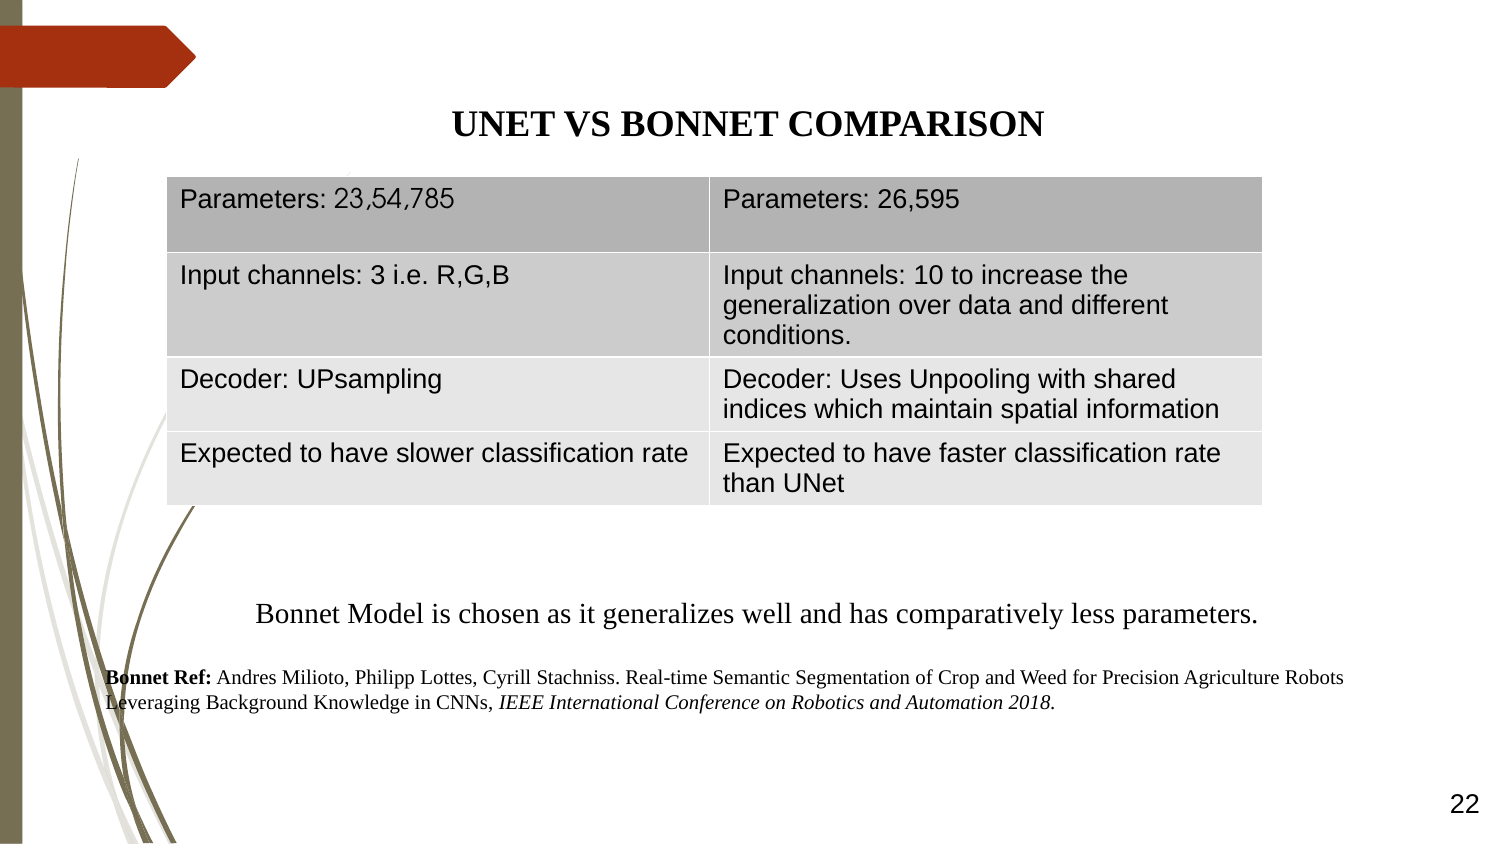

UNET VS BONNET COMPARISON
| Parameters: 23,54,785 | Parameters: 26,595 |
| --- | --- |
| Input channels: 3 i.e. R,G,B | Input channels: 10 to increase the generalization over data and different conditions. |
| Decoder: UPsampling | Decoder: Uses Unpooling with shared indices which maintain spatial information |
| Expected to have slower classification rate | Expected to have faster classification rate than UNet |
	Bonnet Model is chosen as it generalizes well and has comparatively less parameters.

Bonnet Ref: Andres Milioto, Philipp Lottes, Cyrill Stachniss. Real-time Semantic Segmentation of Crop and Weed for Precision Agriculture Robots Leveraging Background Knowledge in CNNs, IEEE International Conference on Robotics and Automation 2018.

22